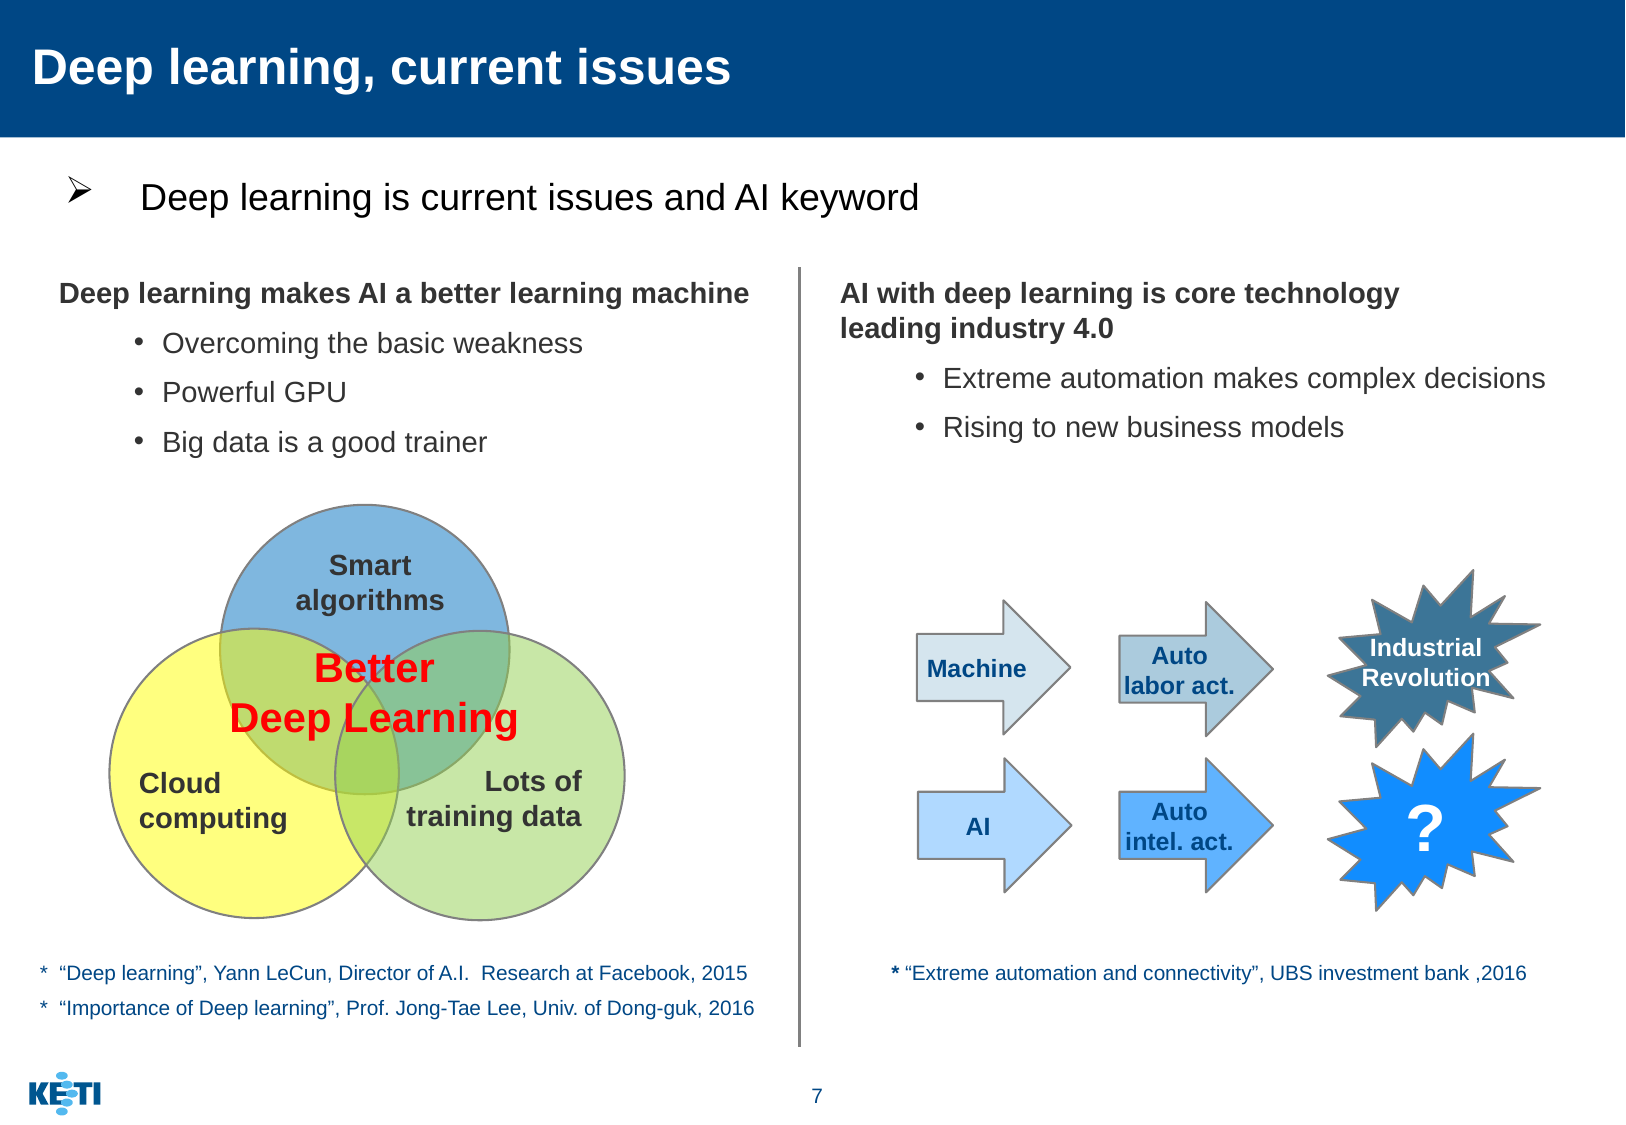

# Deep learning, current issues
Deep learning is current issues and AI keyword
Deep learning makes AI a better learning machine
Overcoming the basic weakness
Powerful GPU
Big data is a good trainer
AI with deep learning is core technology
leading industry 4.0
Extreme automation makes complex decisions
Rising to new business models

Smart algorithms
Industrial
Revolution
Machine
Auto
labor act.

Better
Deep Learning
?
Lots of
training data
Cloud
computing
AI
Auto
intel. act.
*  “Deep learning”, Yann LeCun, Director of A.I.  Research at Facebook, 2015
*  “Importance of Deep learning”, Prof. Jong-Tae Lee, Univ. of Dong-guk, 2016
* “Extreme automation and connectivity”, UBS investment bank ,2016